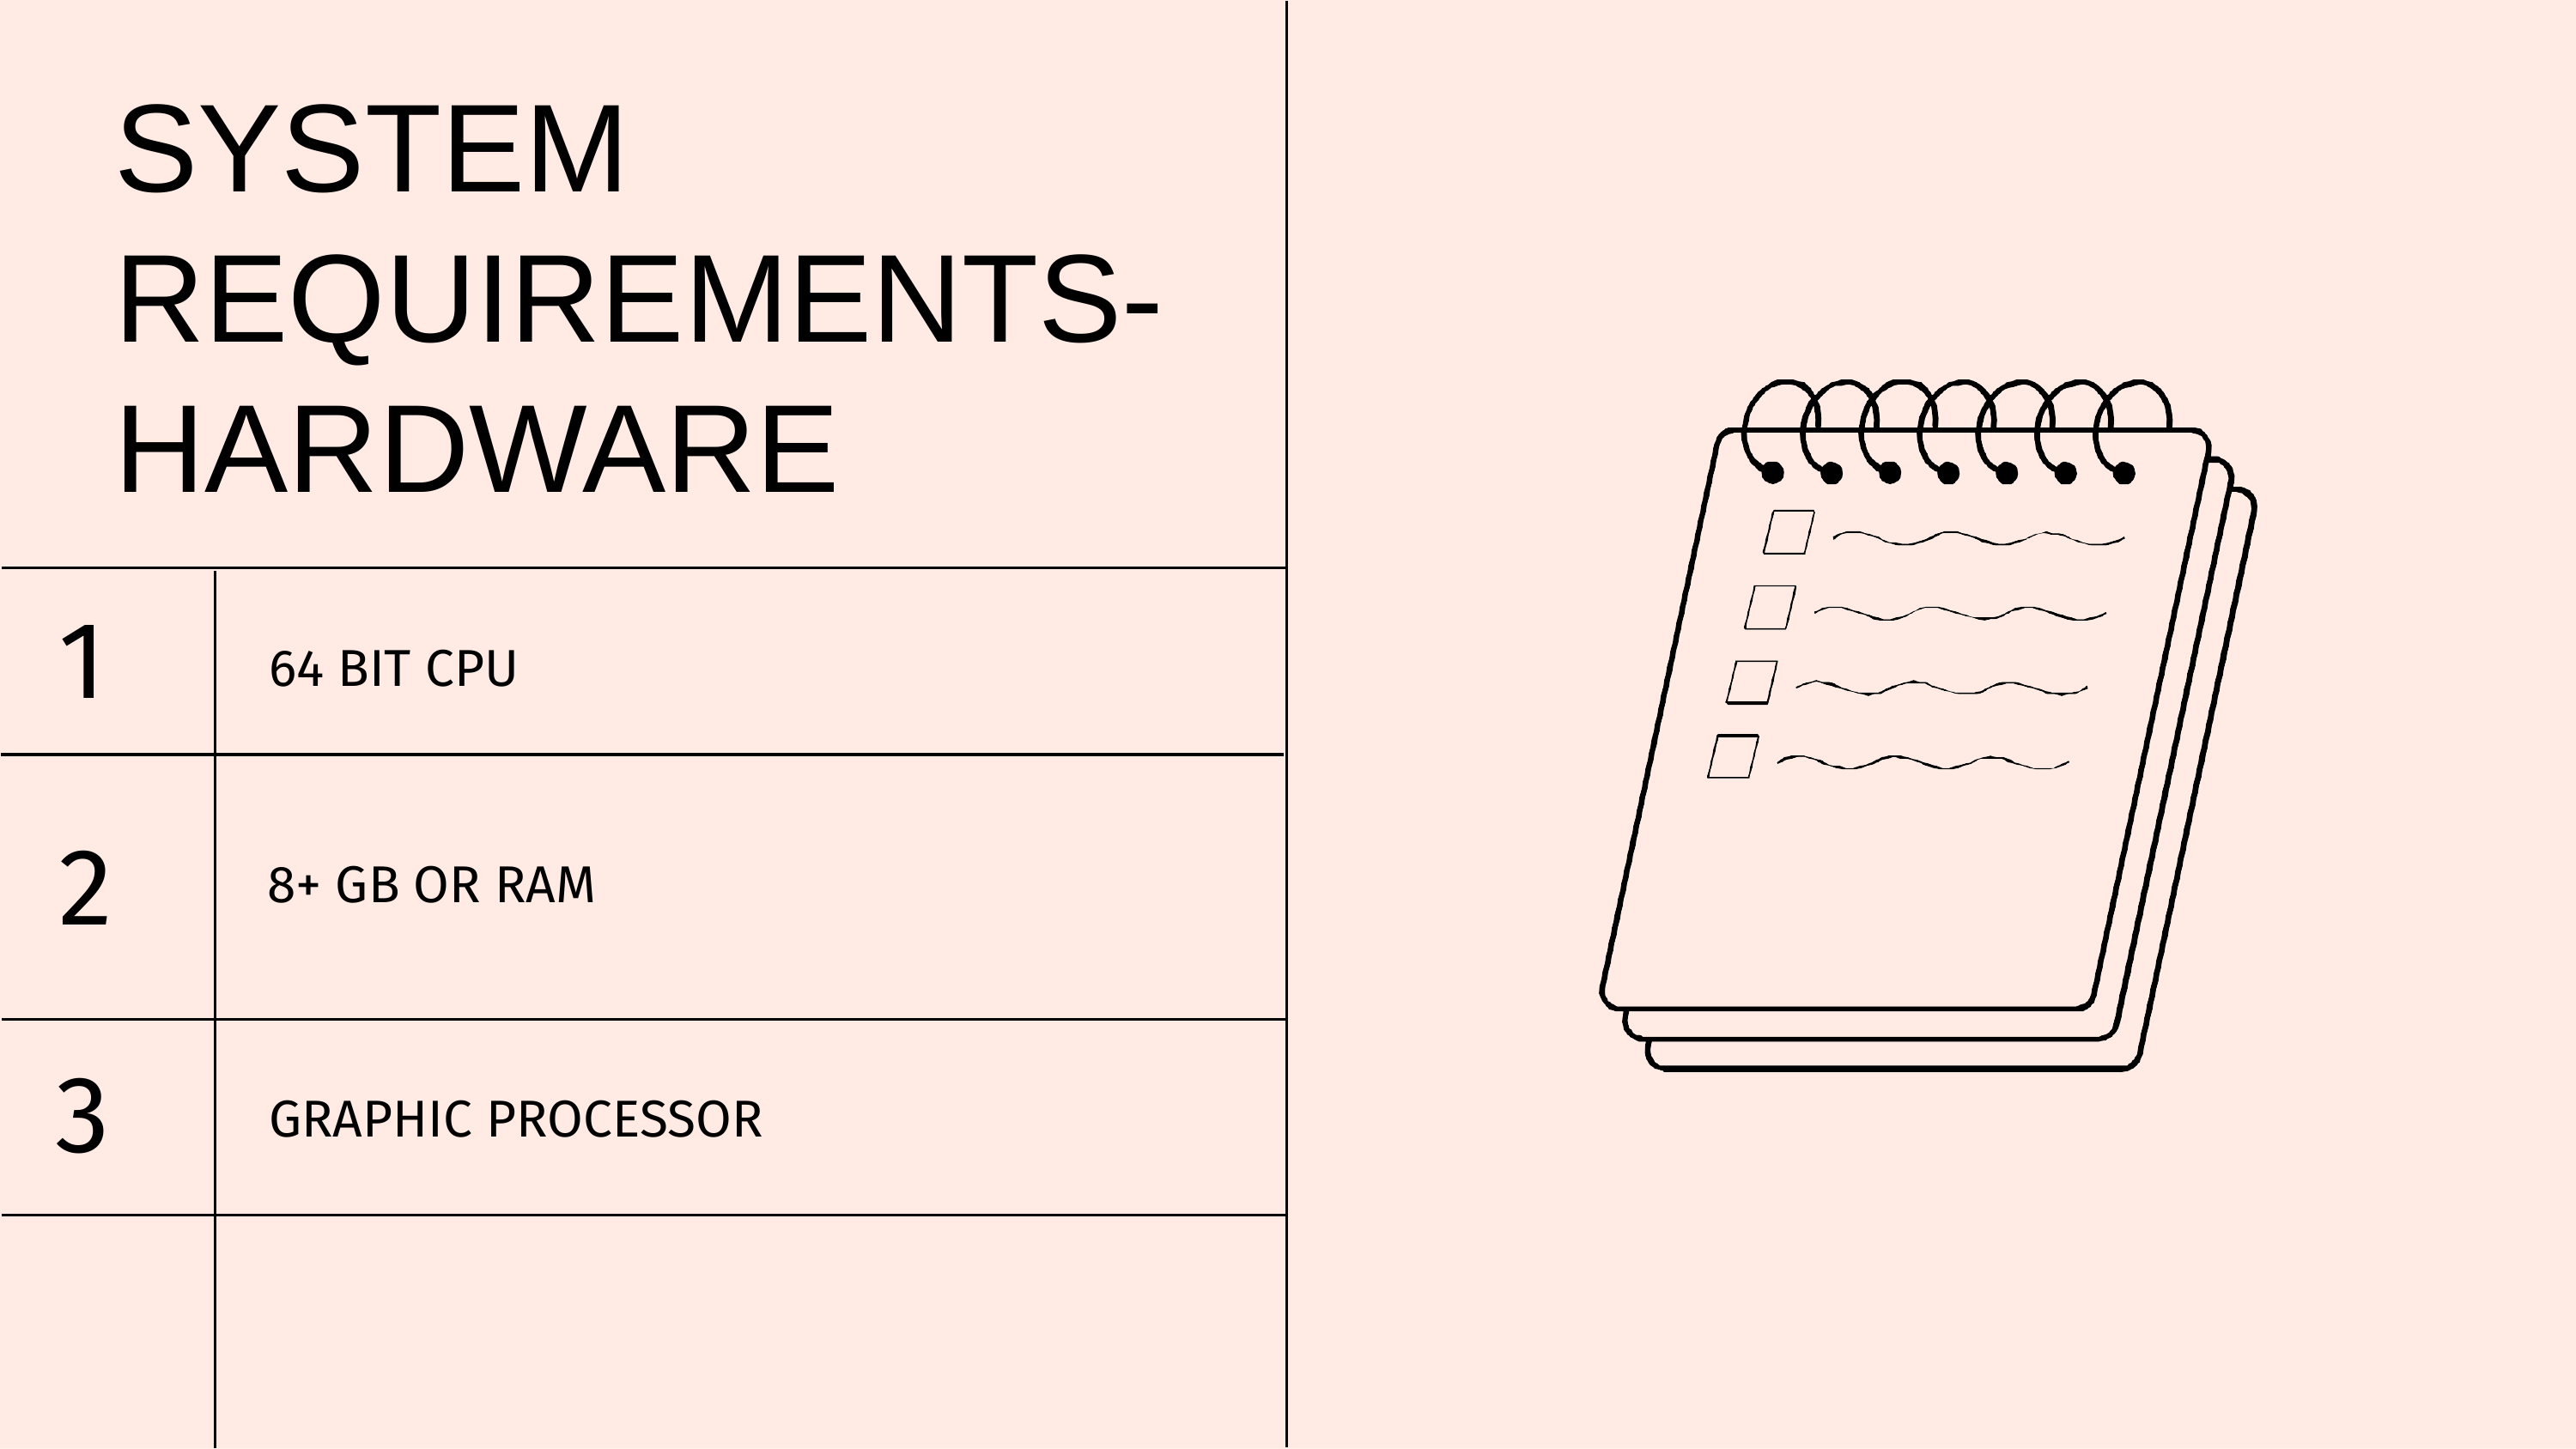

# SYSTEM
REQUIREMENTS- HARDWARE
1
64 BIT CPU
2
8+ GB OR RAM
3
GRAPHIC PROCESSOR